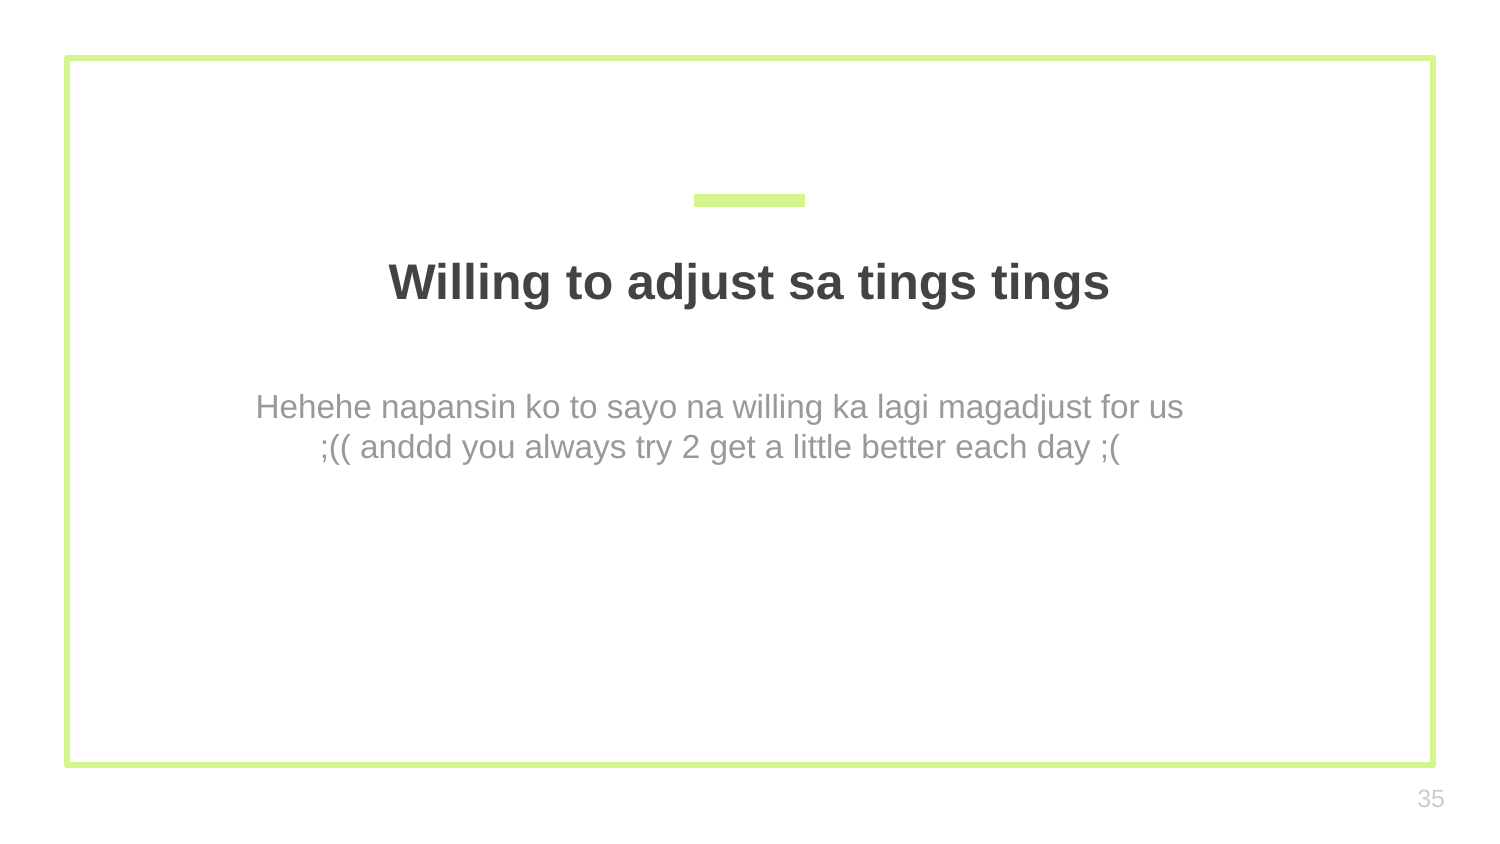

# Willing to adjust sa tings tings
Hehehe napansin ko to sayo na willing ka lagi magadjust for us ;(( anddd you always try 2 get a little better each day ;(
35